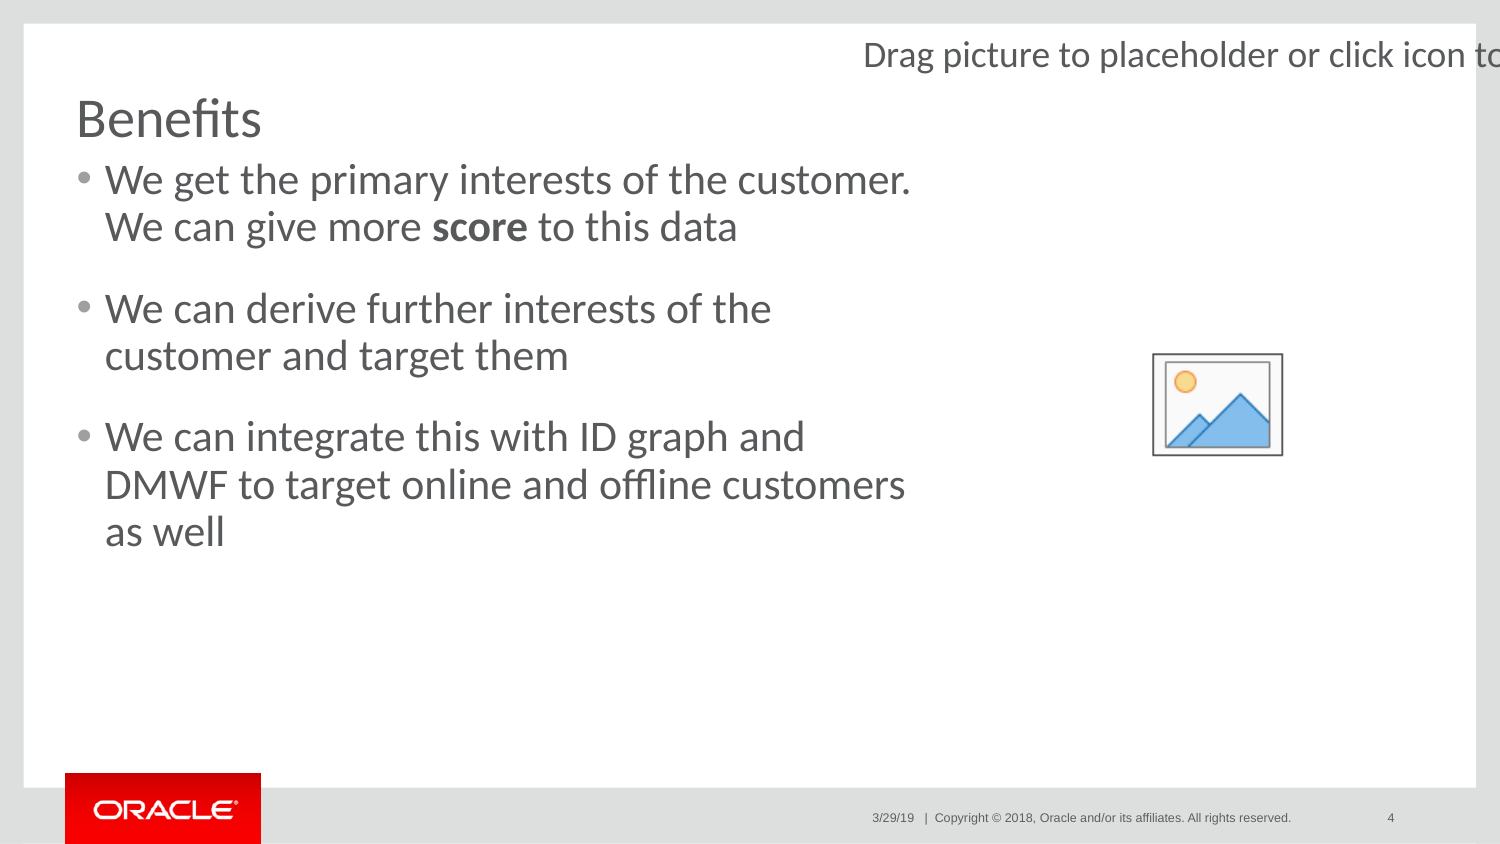

# Benefits
We get the primary interests of the customer. We can give more score to this data
We can derive further interests of the customer and target them
We can integrate this with ID graph and DMWF to target online and offline customers as well

3/29/19
|  Copyright © 2018, Oracle and/or its affiliates. All rights reserved.
4